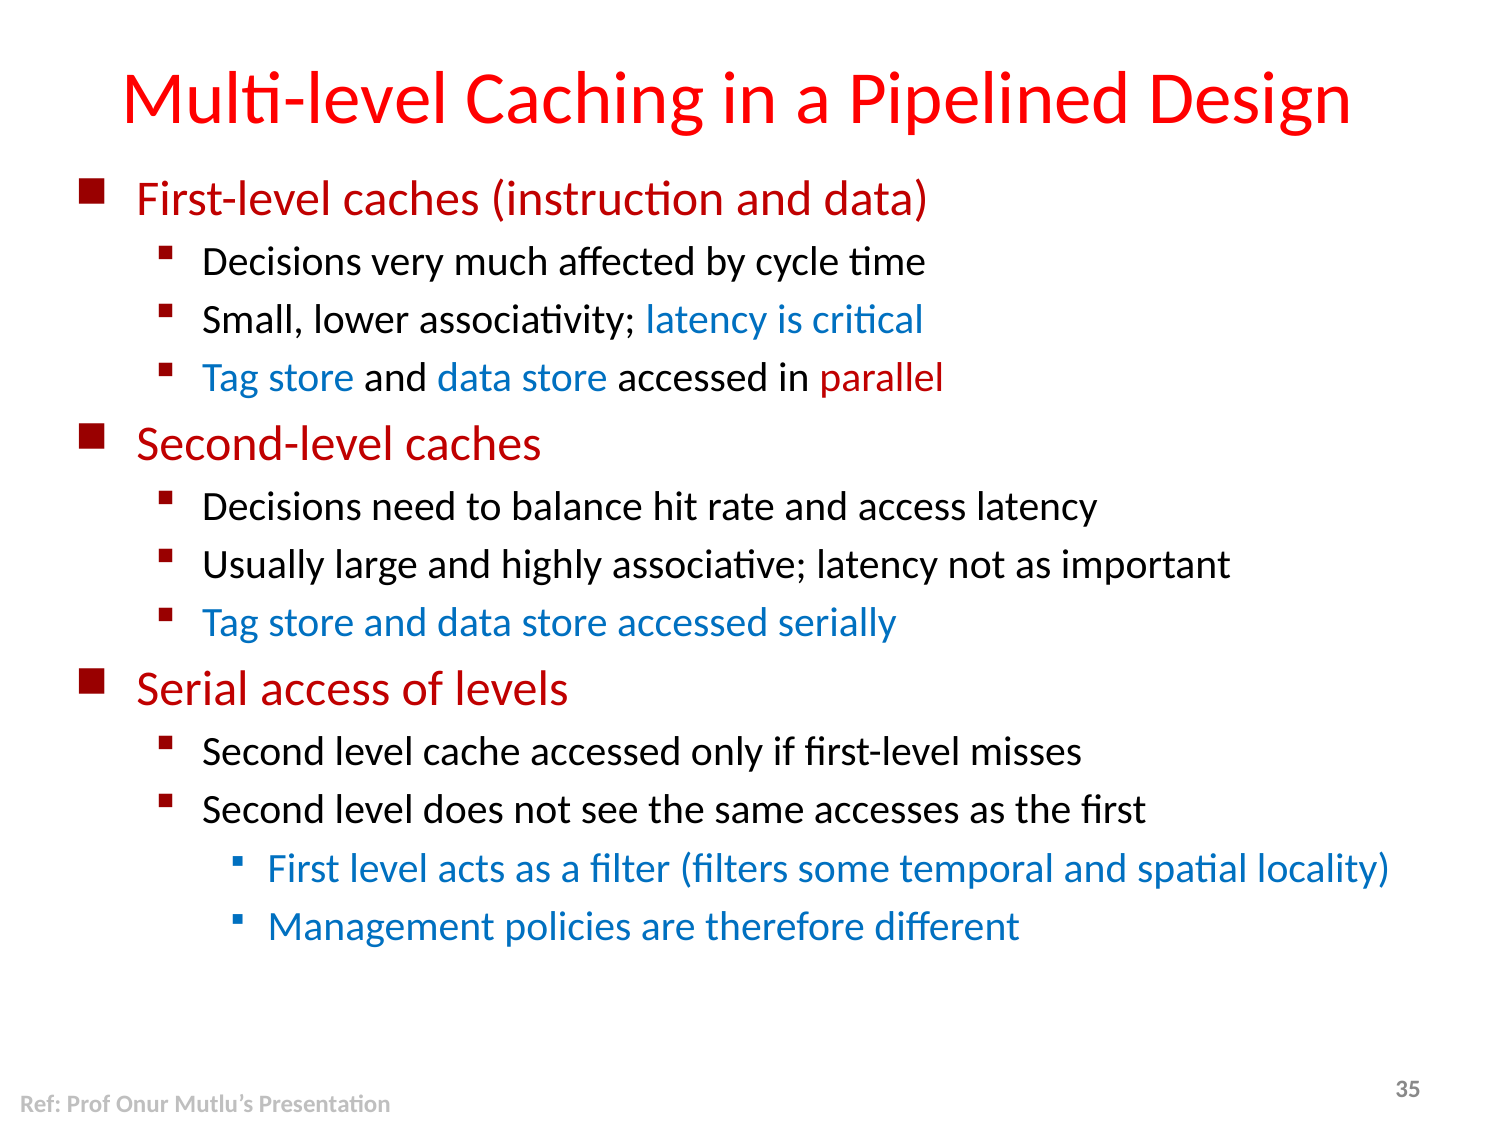

# Multi-level Caching in a Pipelined Design
First-level caches (instruction and data)
Decisions very much affected by cycle time
Small, lower associativity; latency is critical
Tag store and data store accessed in parallel
Second-level caches
Decisions need to balance hit rate and access latency
Usually large and highly associative; latency not as important
Tag store and data store accessed serially
Serial access of levels
Second level cache accessed only if first-level misses
Second level does not see the same accesses as the first
First level acts as a filter (filters some temporal and spatial locality)
Management policies are therefore different

Ref: Prof Onur Mutlu’s Presentation